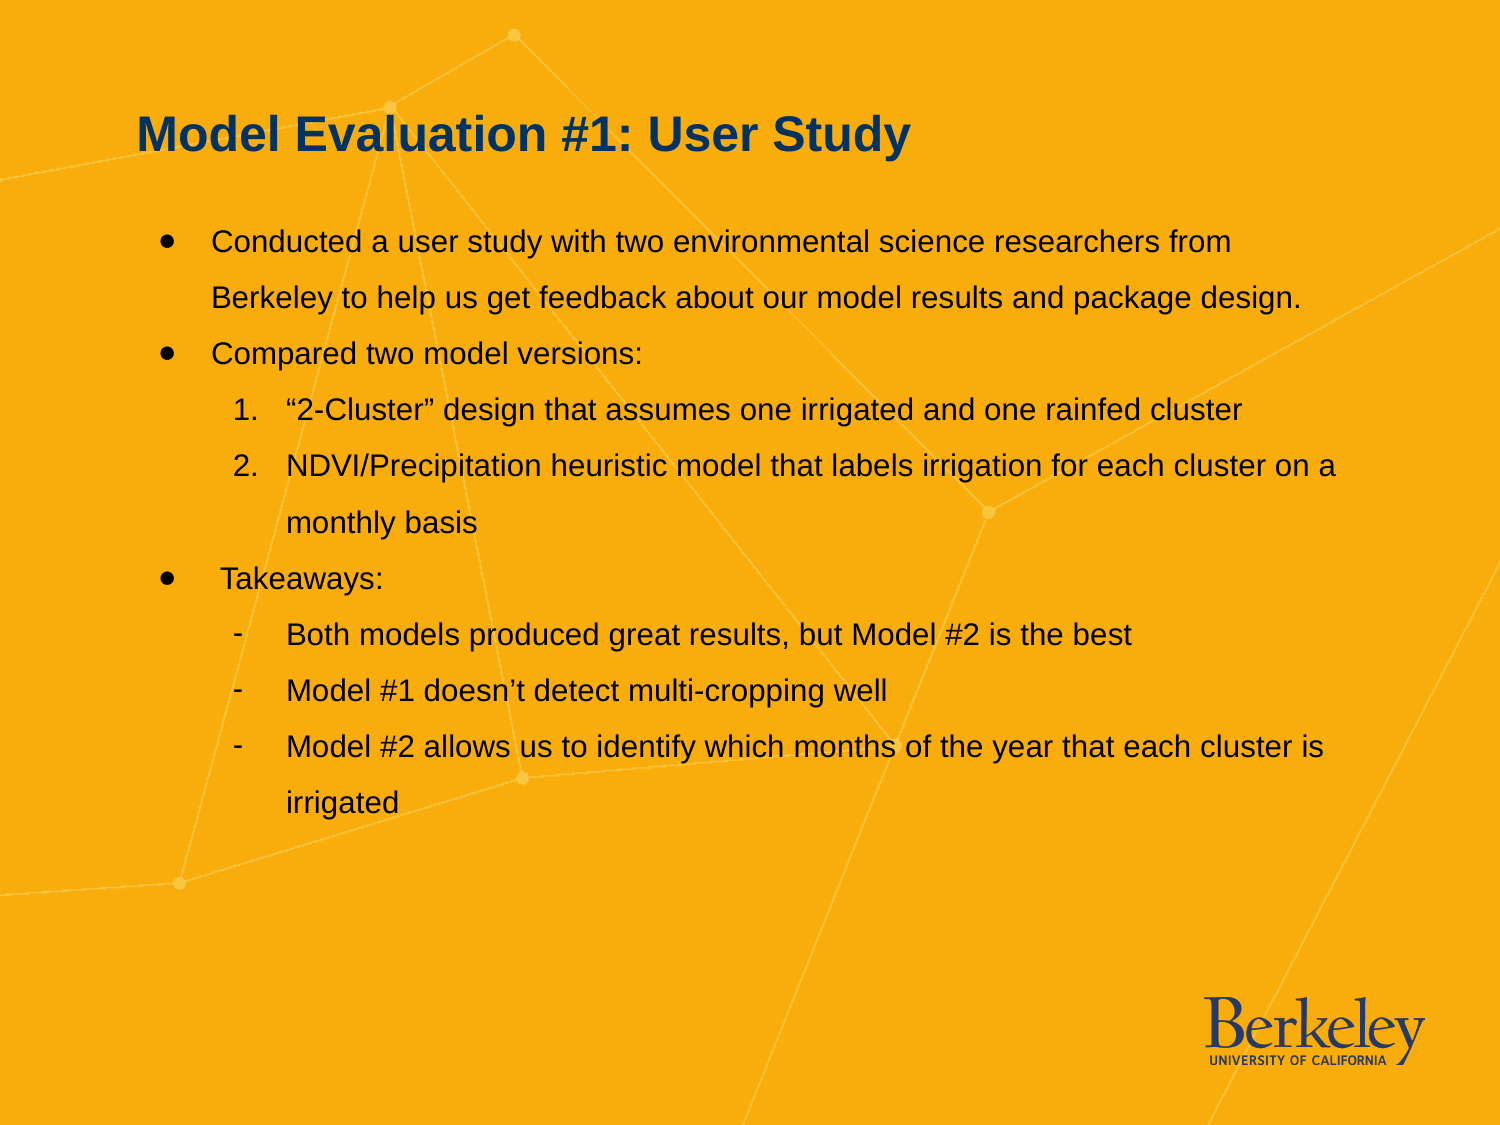

# Model Evaluation #1: User Study
Conducted a user study with two environmental science researchers from Berkeley to help us get feedback about our model results and package design.
Compared two model versions:
“2-Cluster” design that assumes one irrigated and one rainfed cluster
NDVI/Precipitation heuristic model that labels irrigation for each cluster on a monthly basis
 Takeaways:
Both models produced great results, but Model #2 is the best
Model #1 doesn’t detect multi-cropping well
Model #2 allows us to identify which months of the year that each cluster is irrigated